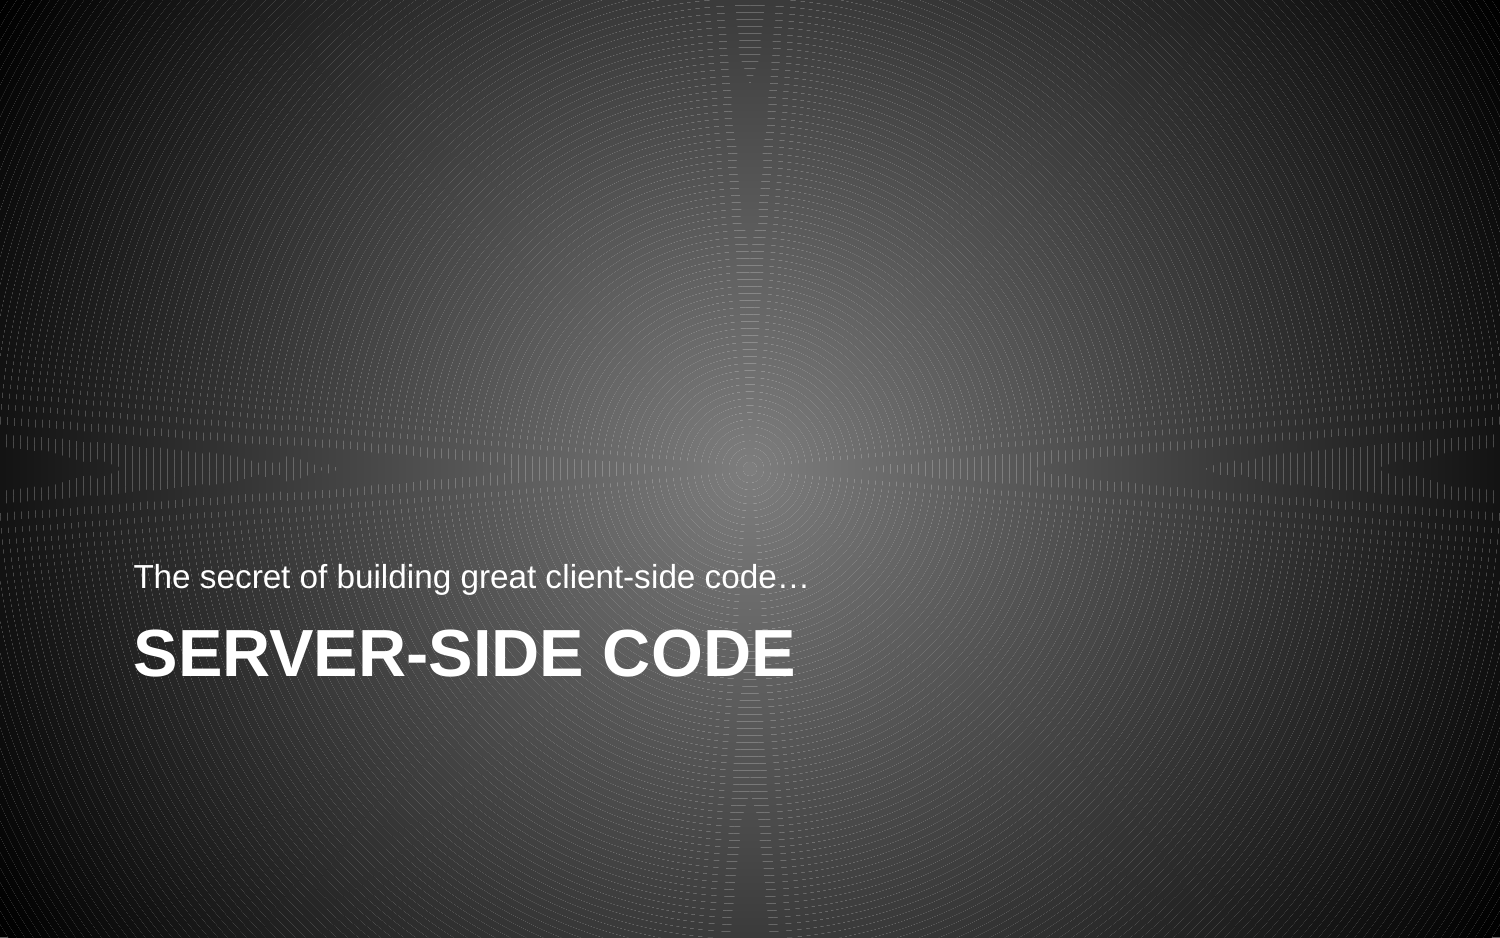

The secret of building great client-side code…
# Server-side code